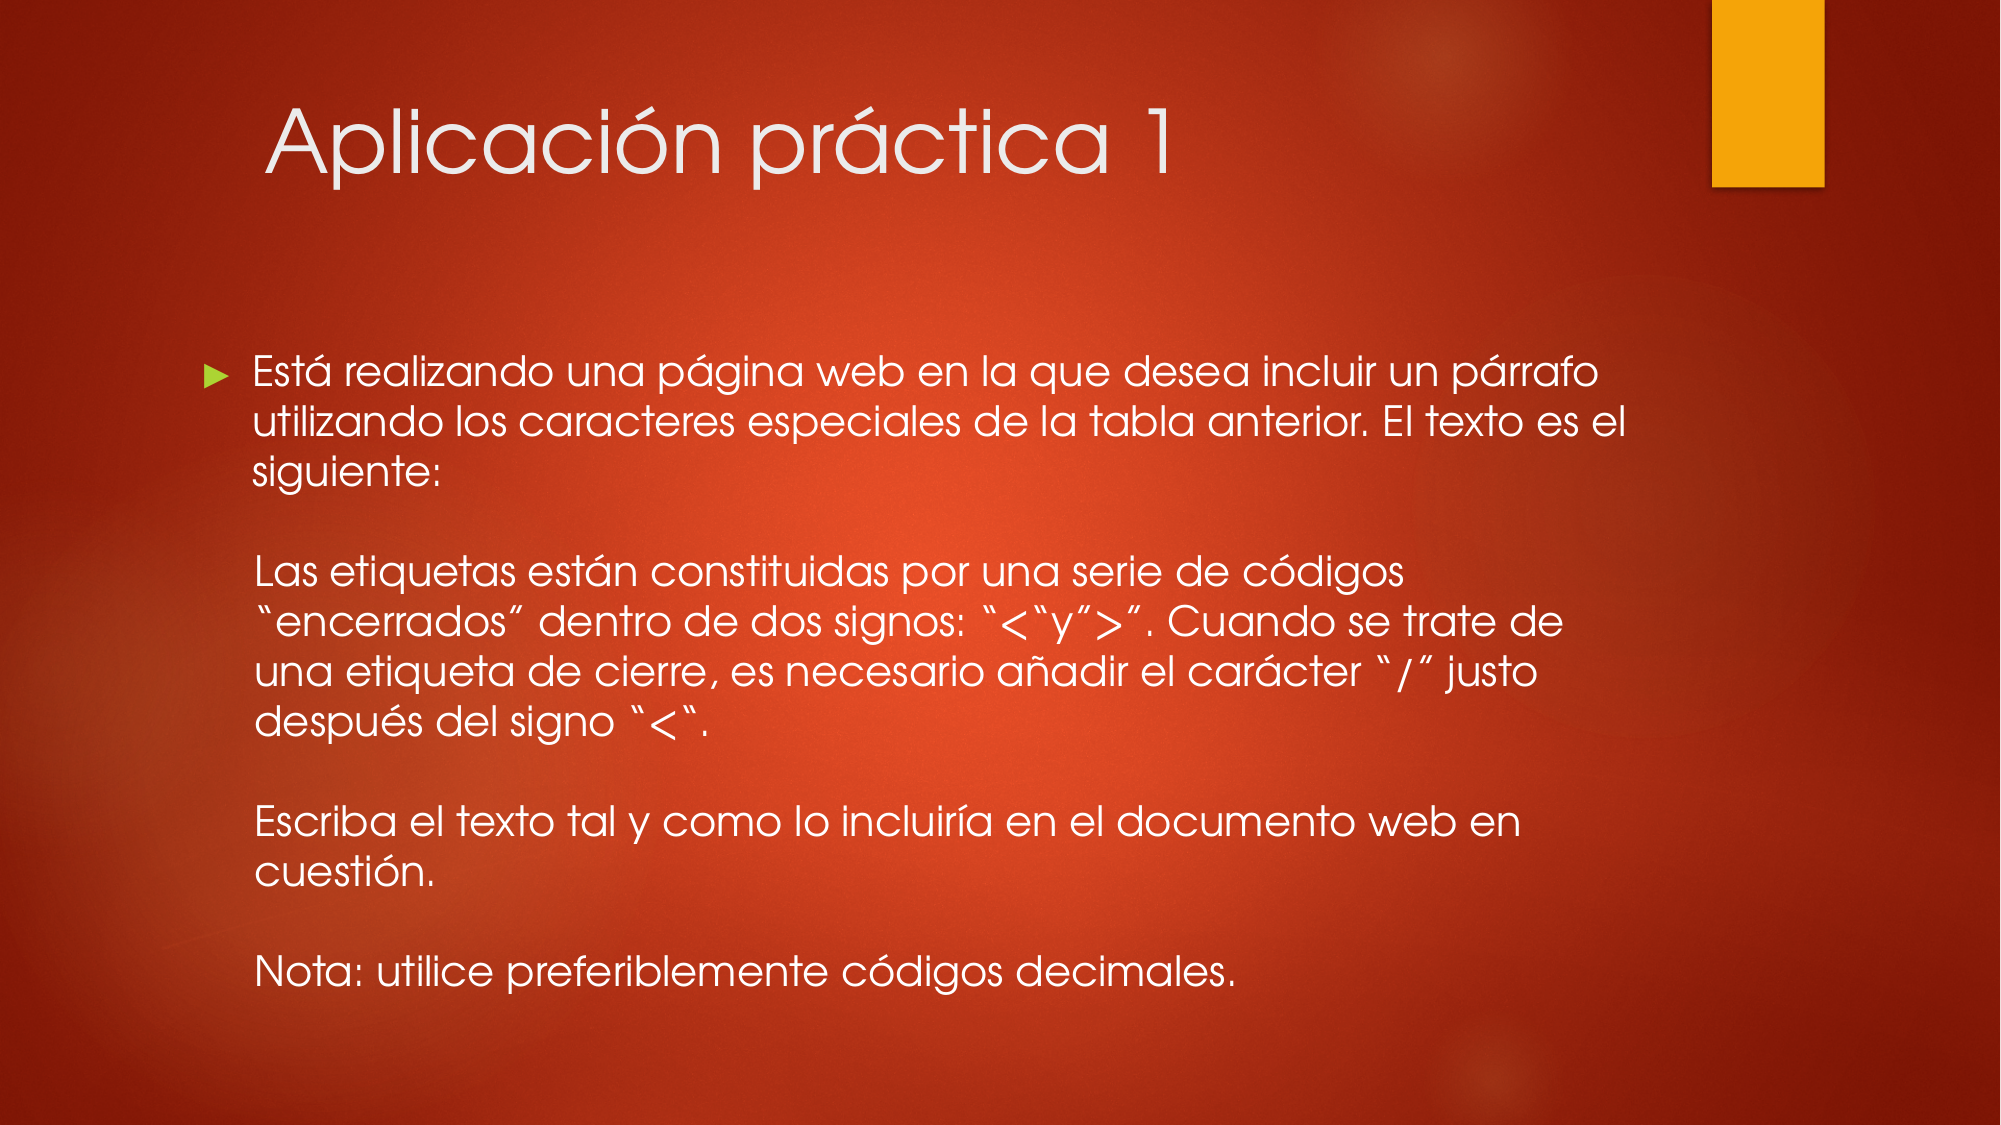

Aplicación práctica 1
Está realizando una página web en la que desea incluir un párrafo utilizando los caracteres especiales de la tabla anterior. El texto es el siguiente:

Las etiquetas están constituidas por una serie de códigos “encerrados” dentro de dos signos: “<“y”>”. Cuando se trate de una etiqueta de cierre, es necesario añadir el carácter “/” justo después del signo “<“.

Escriba el texto tal y como lo incluiría en el documento web en cuestión.

Nota: utilice preferiblemente códigos decimales.